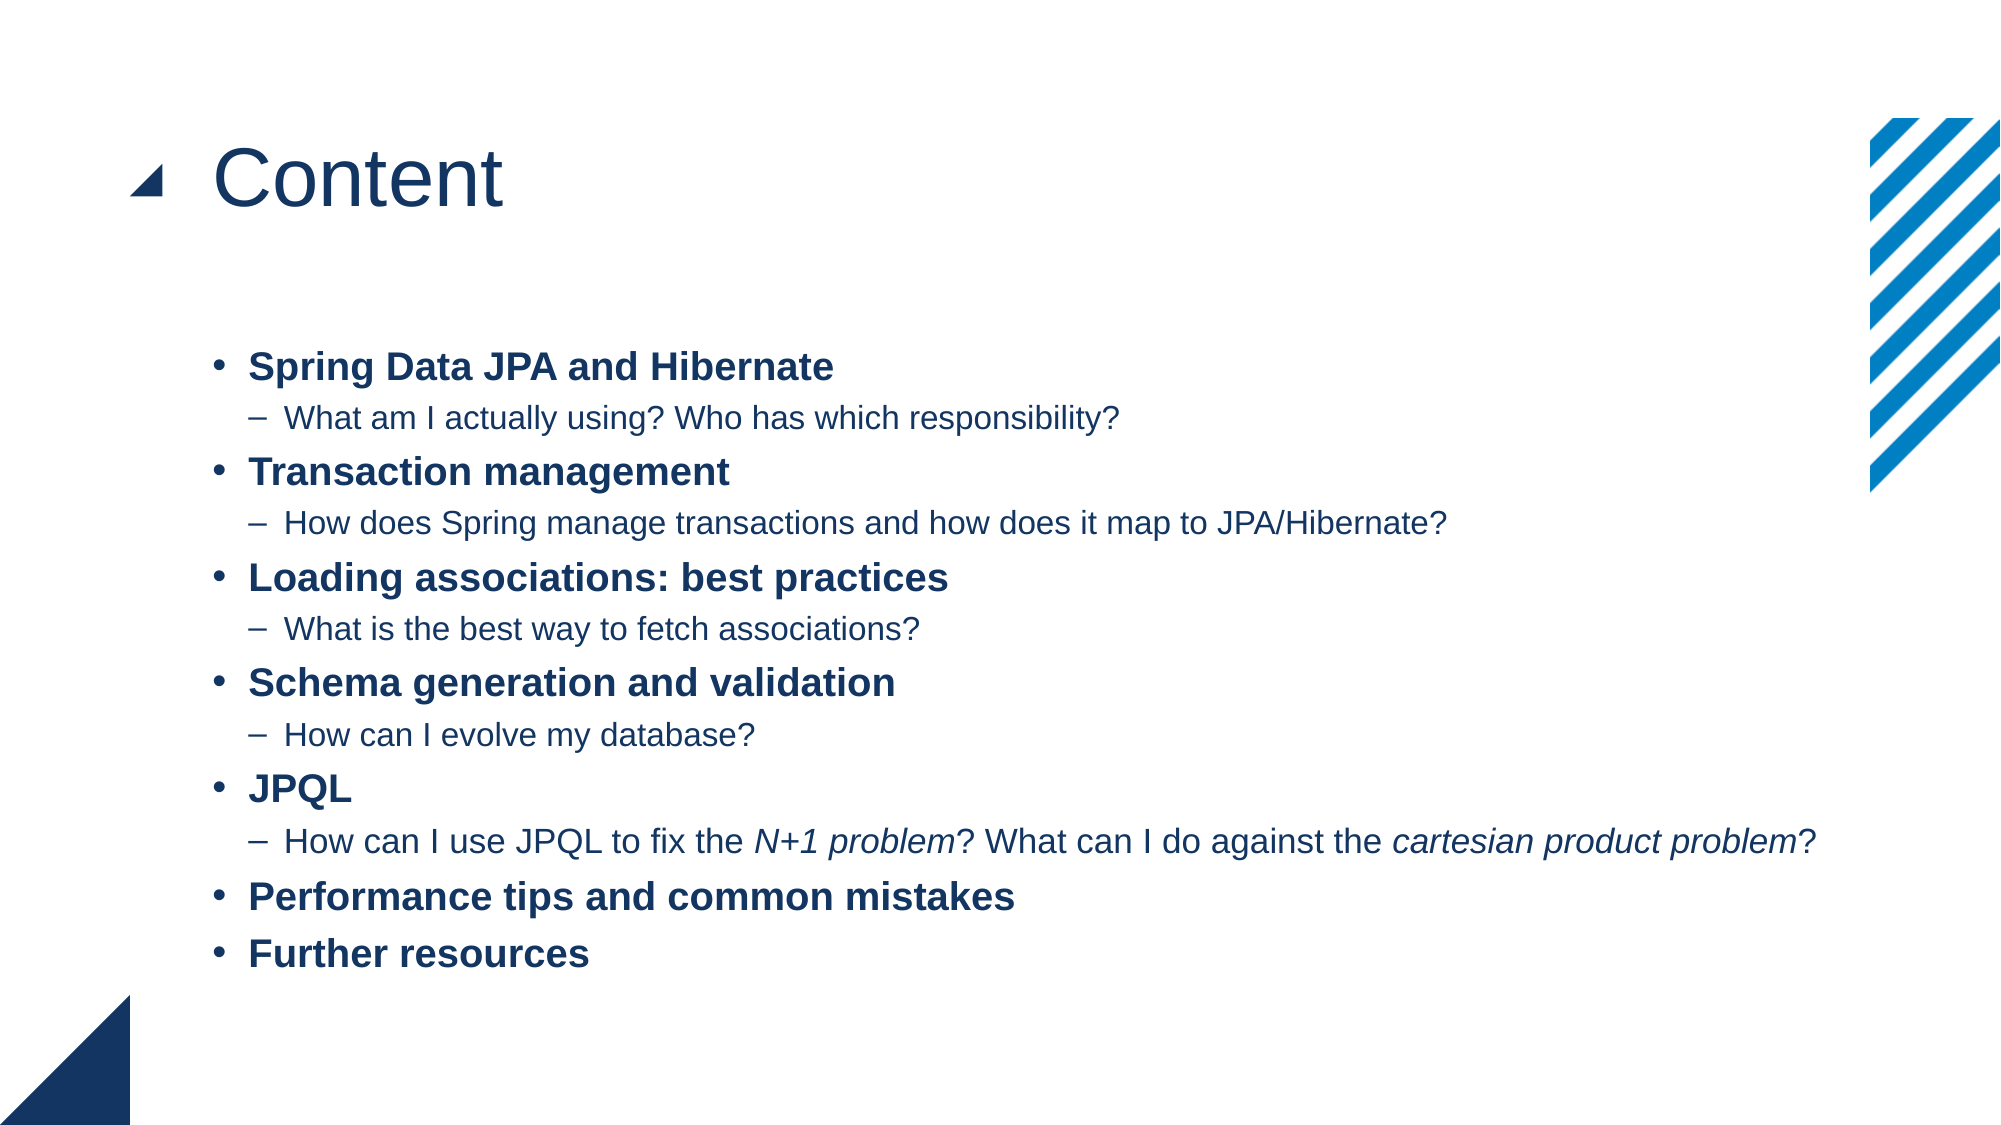

# Content
Spring Data JPA and Hibernate
What am I actually using? Who has which responsibility?
Transaction management
How does Spring manage transactions and how does it map to JPA/Hibernate?
Loading associations: best practices
What is the best way to fetch associations?
Schema generation and validation
How can I evolve my database?
JPQL
How can I use JPQL to fix the N+1 problem? What can I do against the cartesian product problem?
Performance tips and common mistakes
Further resources